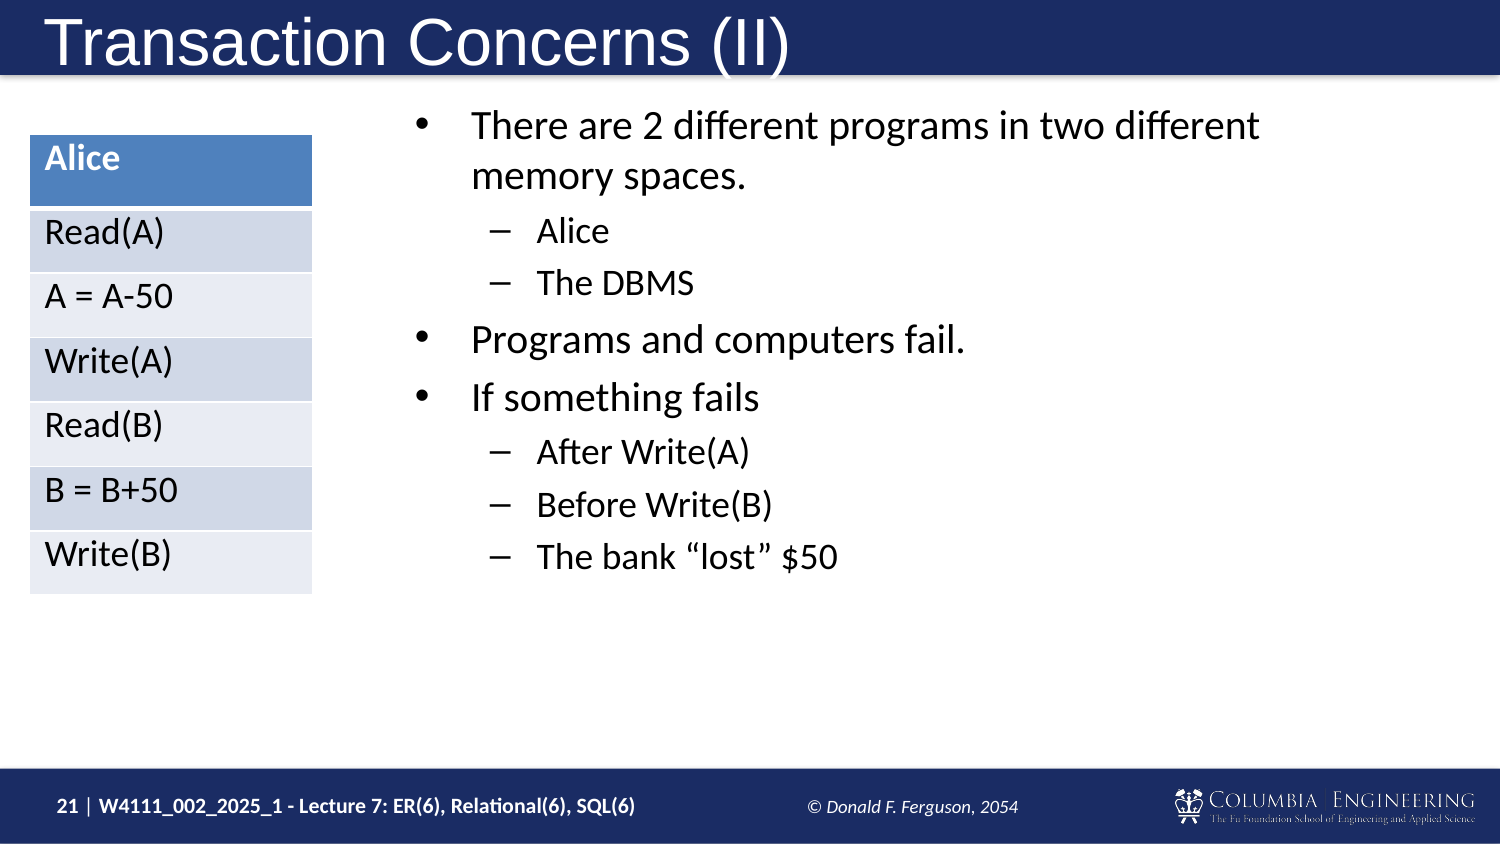

# Transaction Concerns (II)
There are 2 different programs in two different memory spaces.
Alice
The DBMS
Programs and computers fail.
If something fails
After Write(A)
Before Write(B)
The bank “lost” $50
| Alice |
| --- |
| Read(A) |
| A = A-50 |
| Write(A) |
| Read(B) |
| B = B+50 |
| Write(B) |